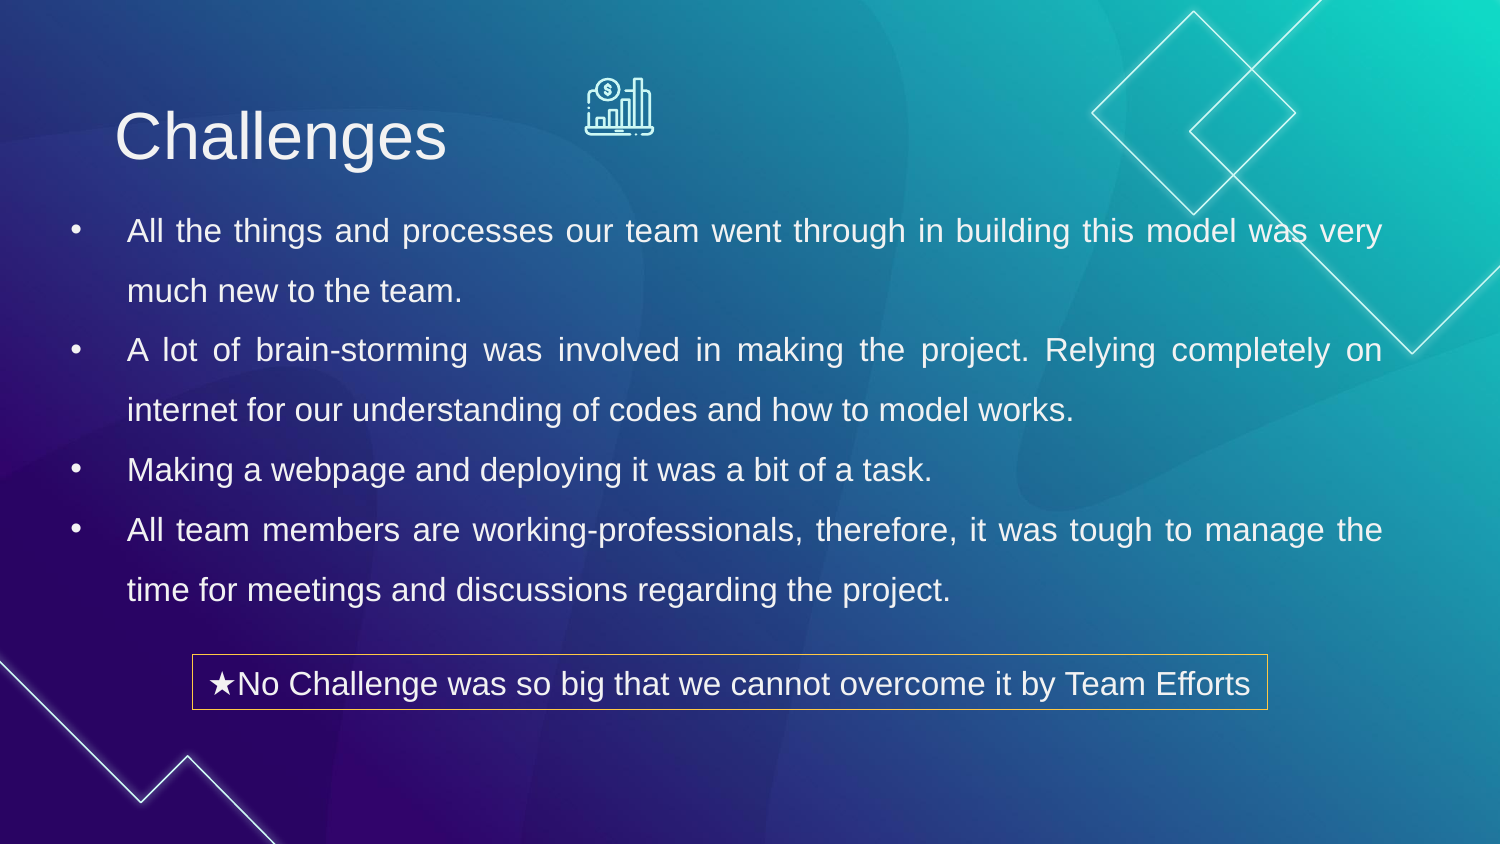

Challenges

All the things and processes our team went through in building this model was very much new to the team.
A lot of brain-storming was involved in making the project. Relying completely on internet for our understanding of codes and how to model works.
Making a webpage and deploying it was a bit of a task.
All team members are working-professionals, therefore, it was tough to manage the time for meetings and discussions regarding the project.
★No Challenge was so big that we cannot overcome it by Team Efforts